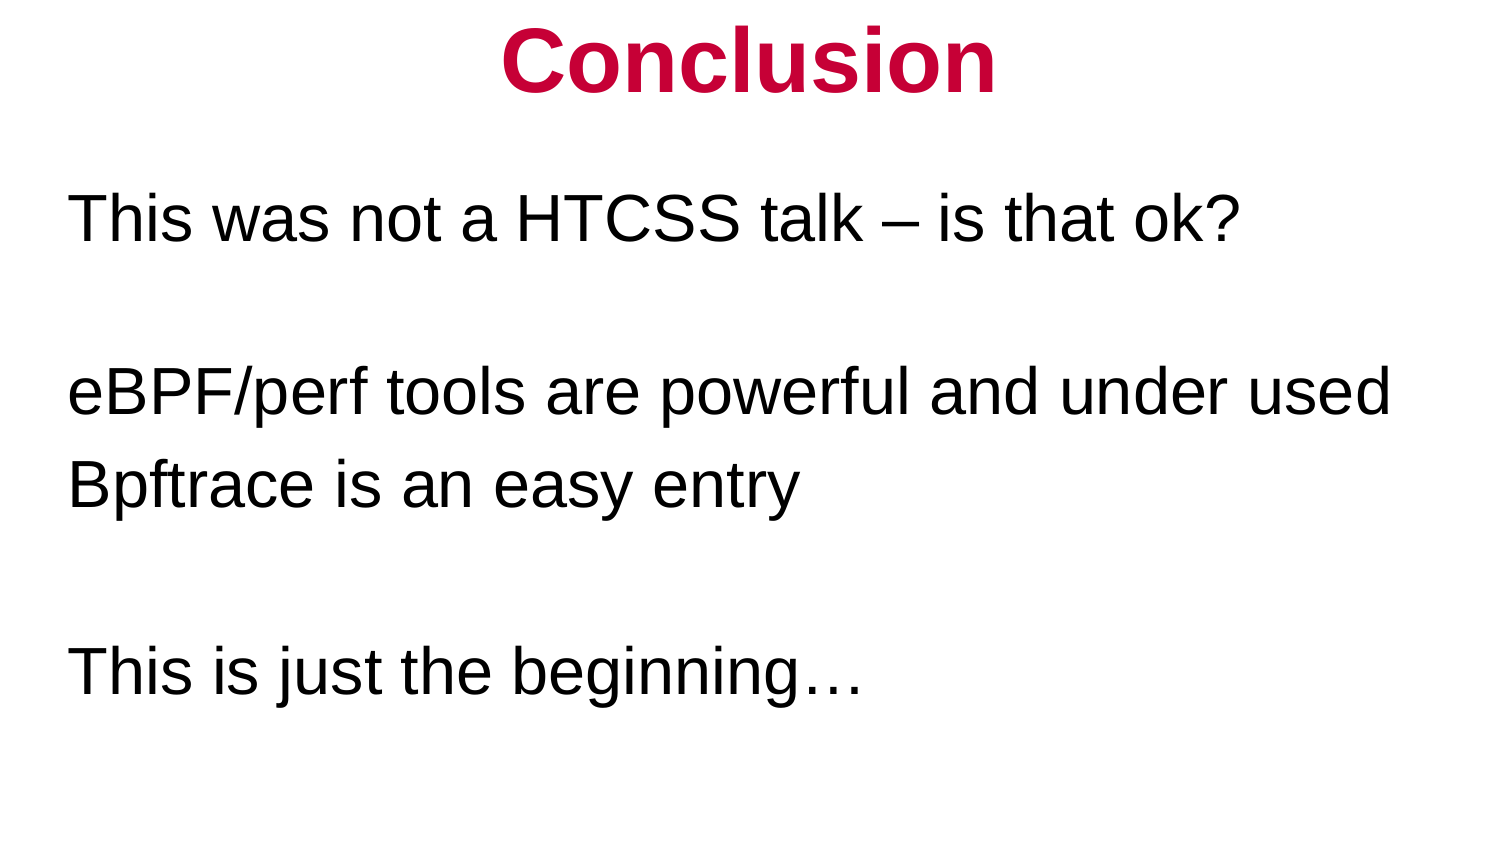

# Conclusion
This was not a HTCSS talk – is that ok?
eBPF/perf tools are powerful and under used
Bpftrace is an easy entry

This is just the beginning…